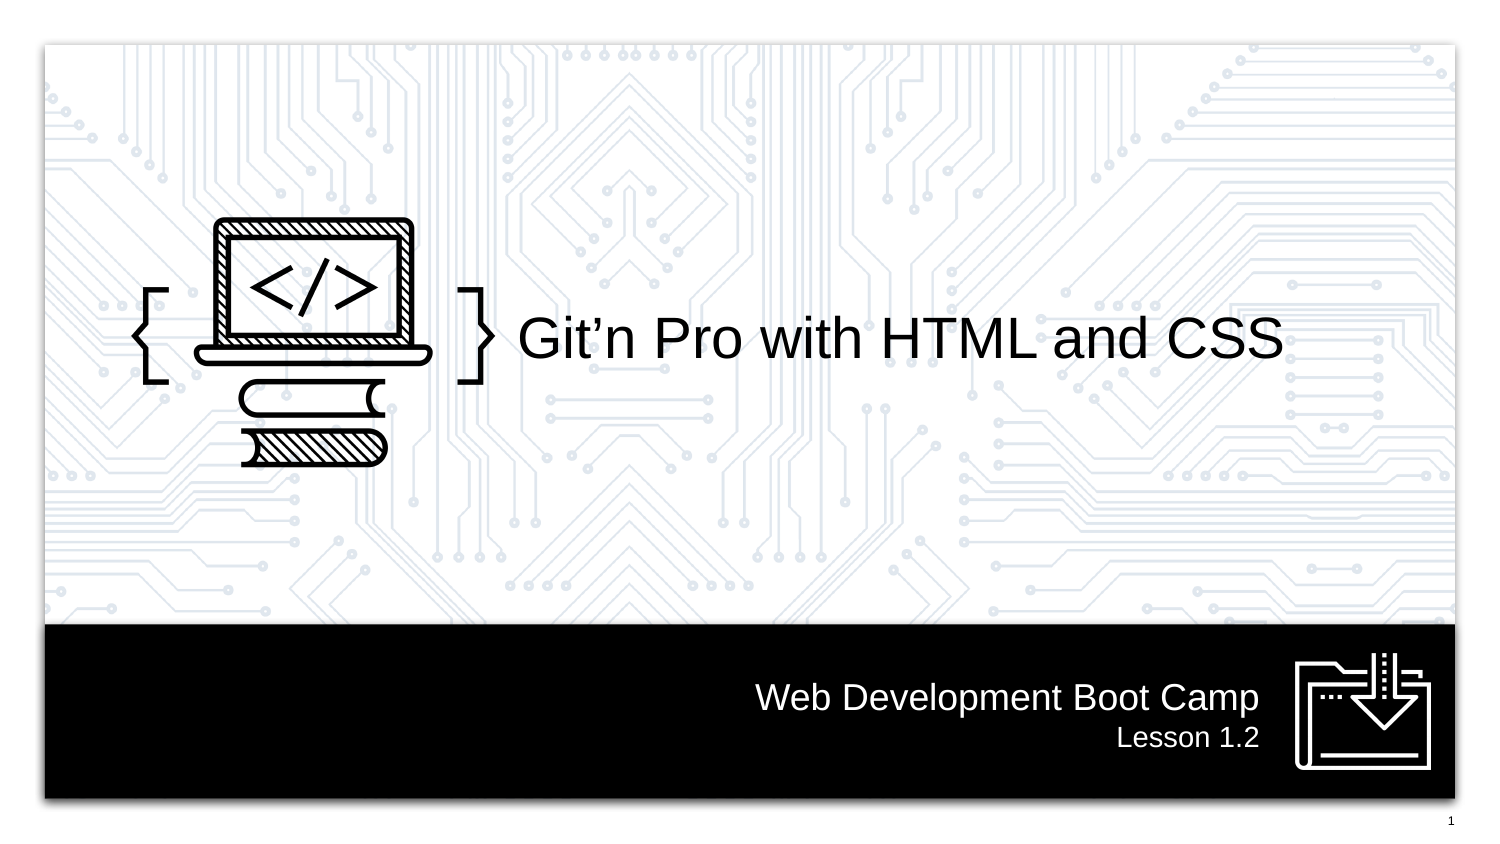

Git’n Pro with HTML and CSS

# Lesson 1.2